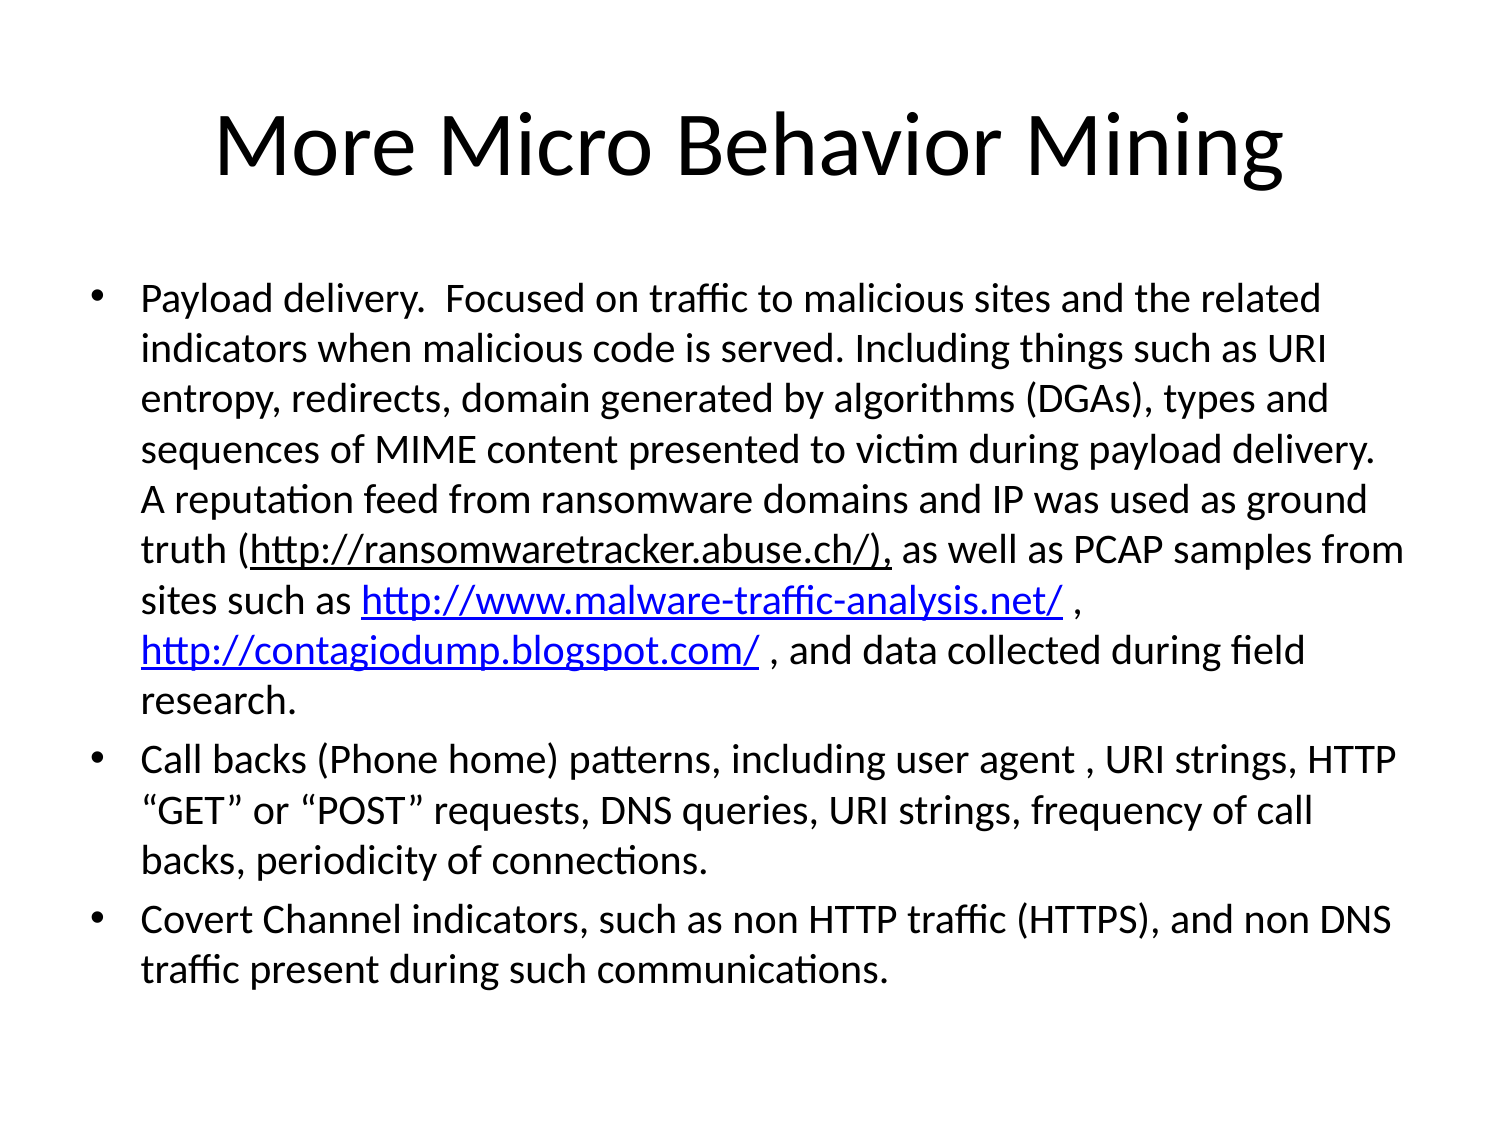

# More Micro Behavior Mining
Payload delivery.  Focused on traffic to malicious sites and the related indicators when malicious code is served. Including things such as URI entropy, redirects, domain generated by algorithms (DGAs), types and sequences of MIME content presented to victim during payload delivery.  A reputation feed from ransomware domains and IP was used as ground truth (http://ransomwaretracker.abuse.ch/), as well as PCAP samples from sites such as http://www.malware-traffic-analysis.net/ , http://contagiodump.blogspot.com/ , and data collected during field research.
Call backs (Phone home) patterns, including user agent , URI strings, HTTP “GET” or “POST” requests, DNS queries, URI strings, frequency of call backs, periodicity of connections.
Covert Channel indicators, such as non HTTP traffic (HTTPS), and non DNS traffic present during such communications.